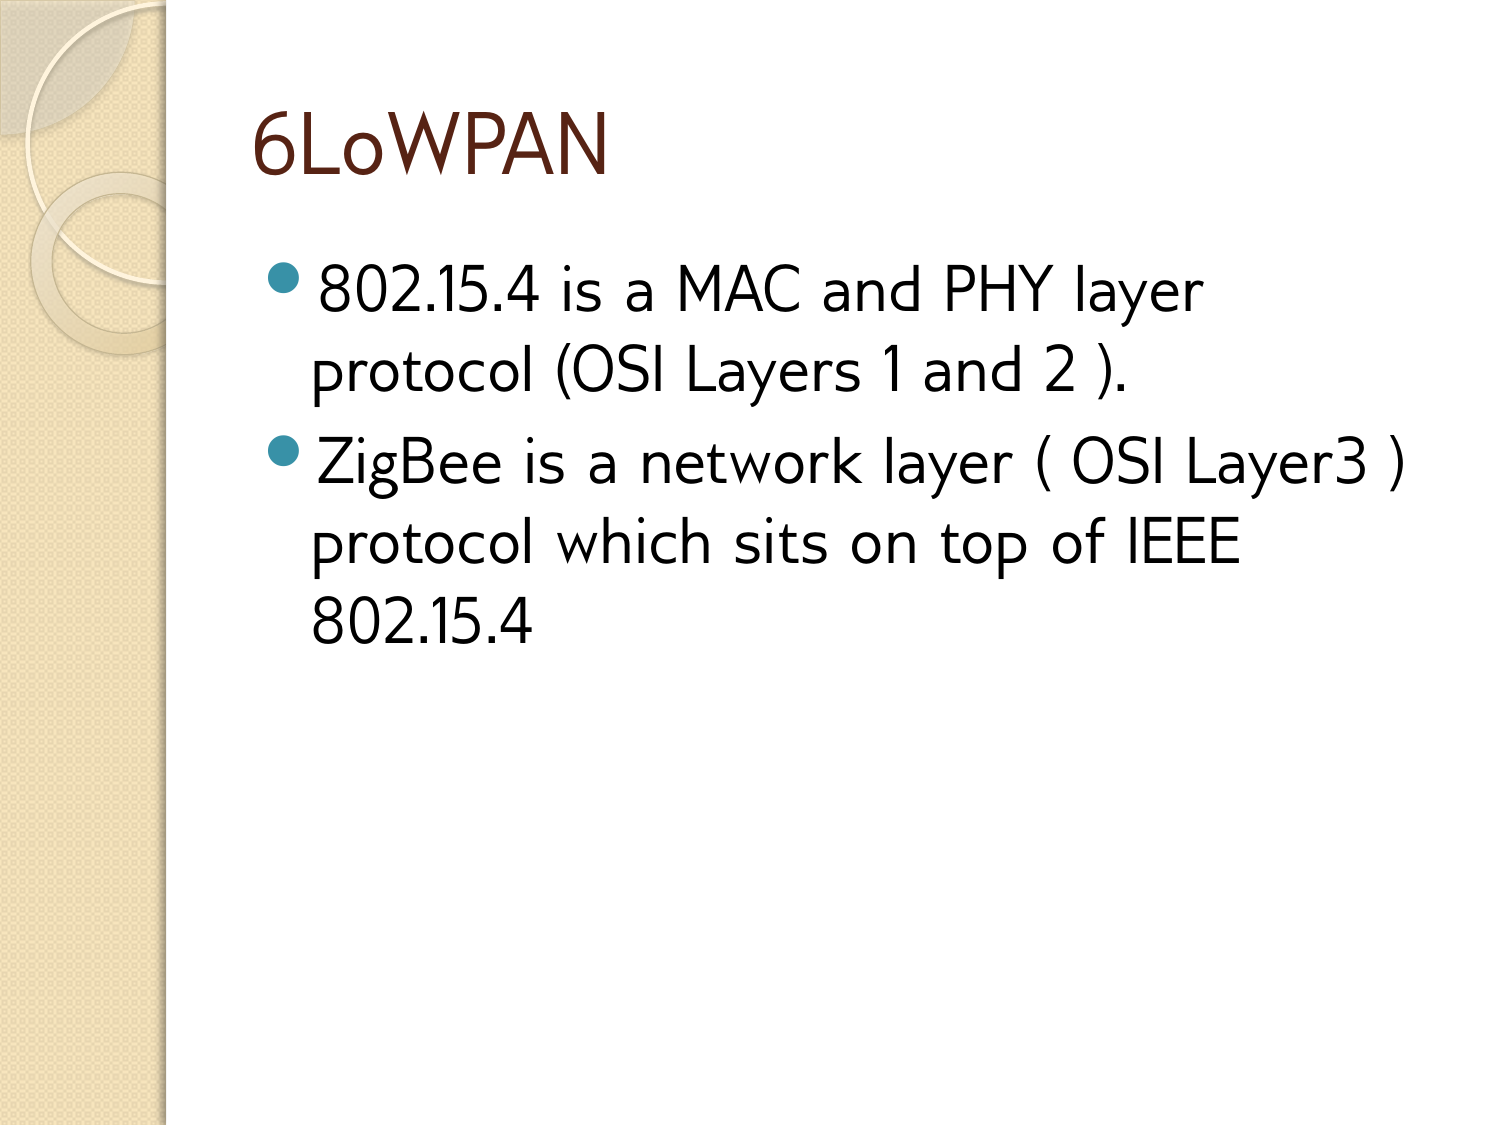

# 6LoWPAN
802.15.4 is a MAC and PHY layer protocol (OSI Layers 1 and 2 ).
ZigBee is a network layer ( OSI Layer3 ) protocol which sits on top of IEEE 802.15.4